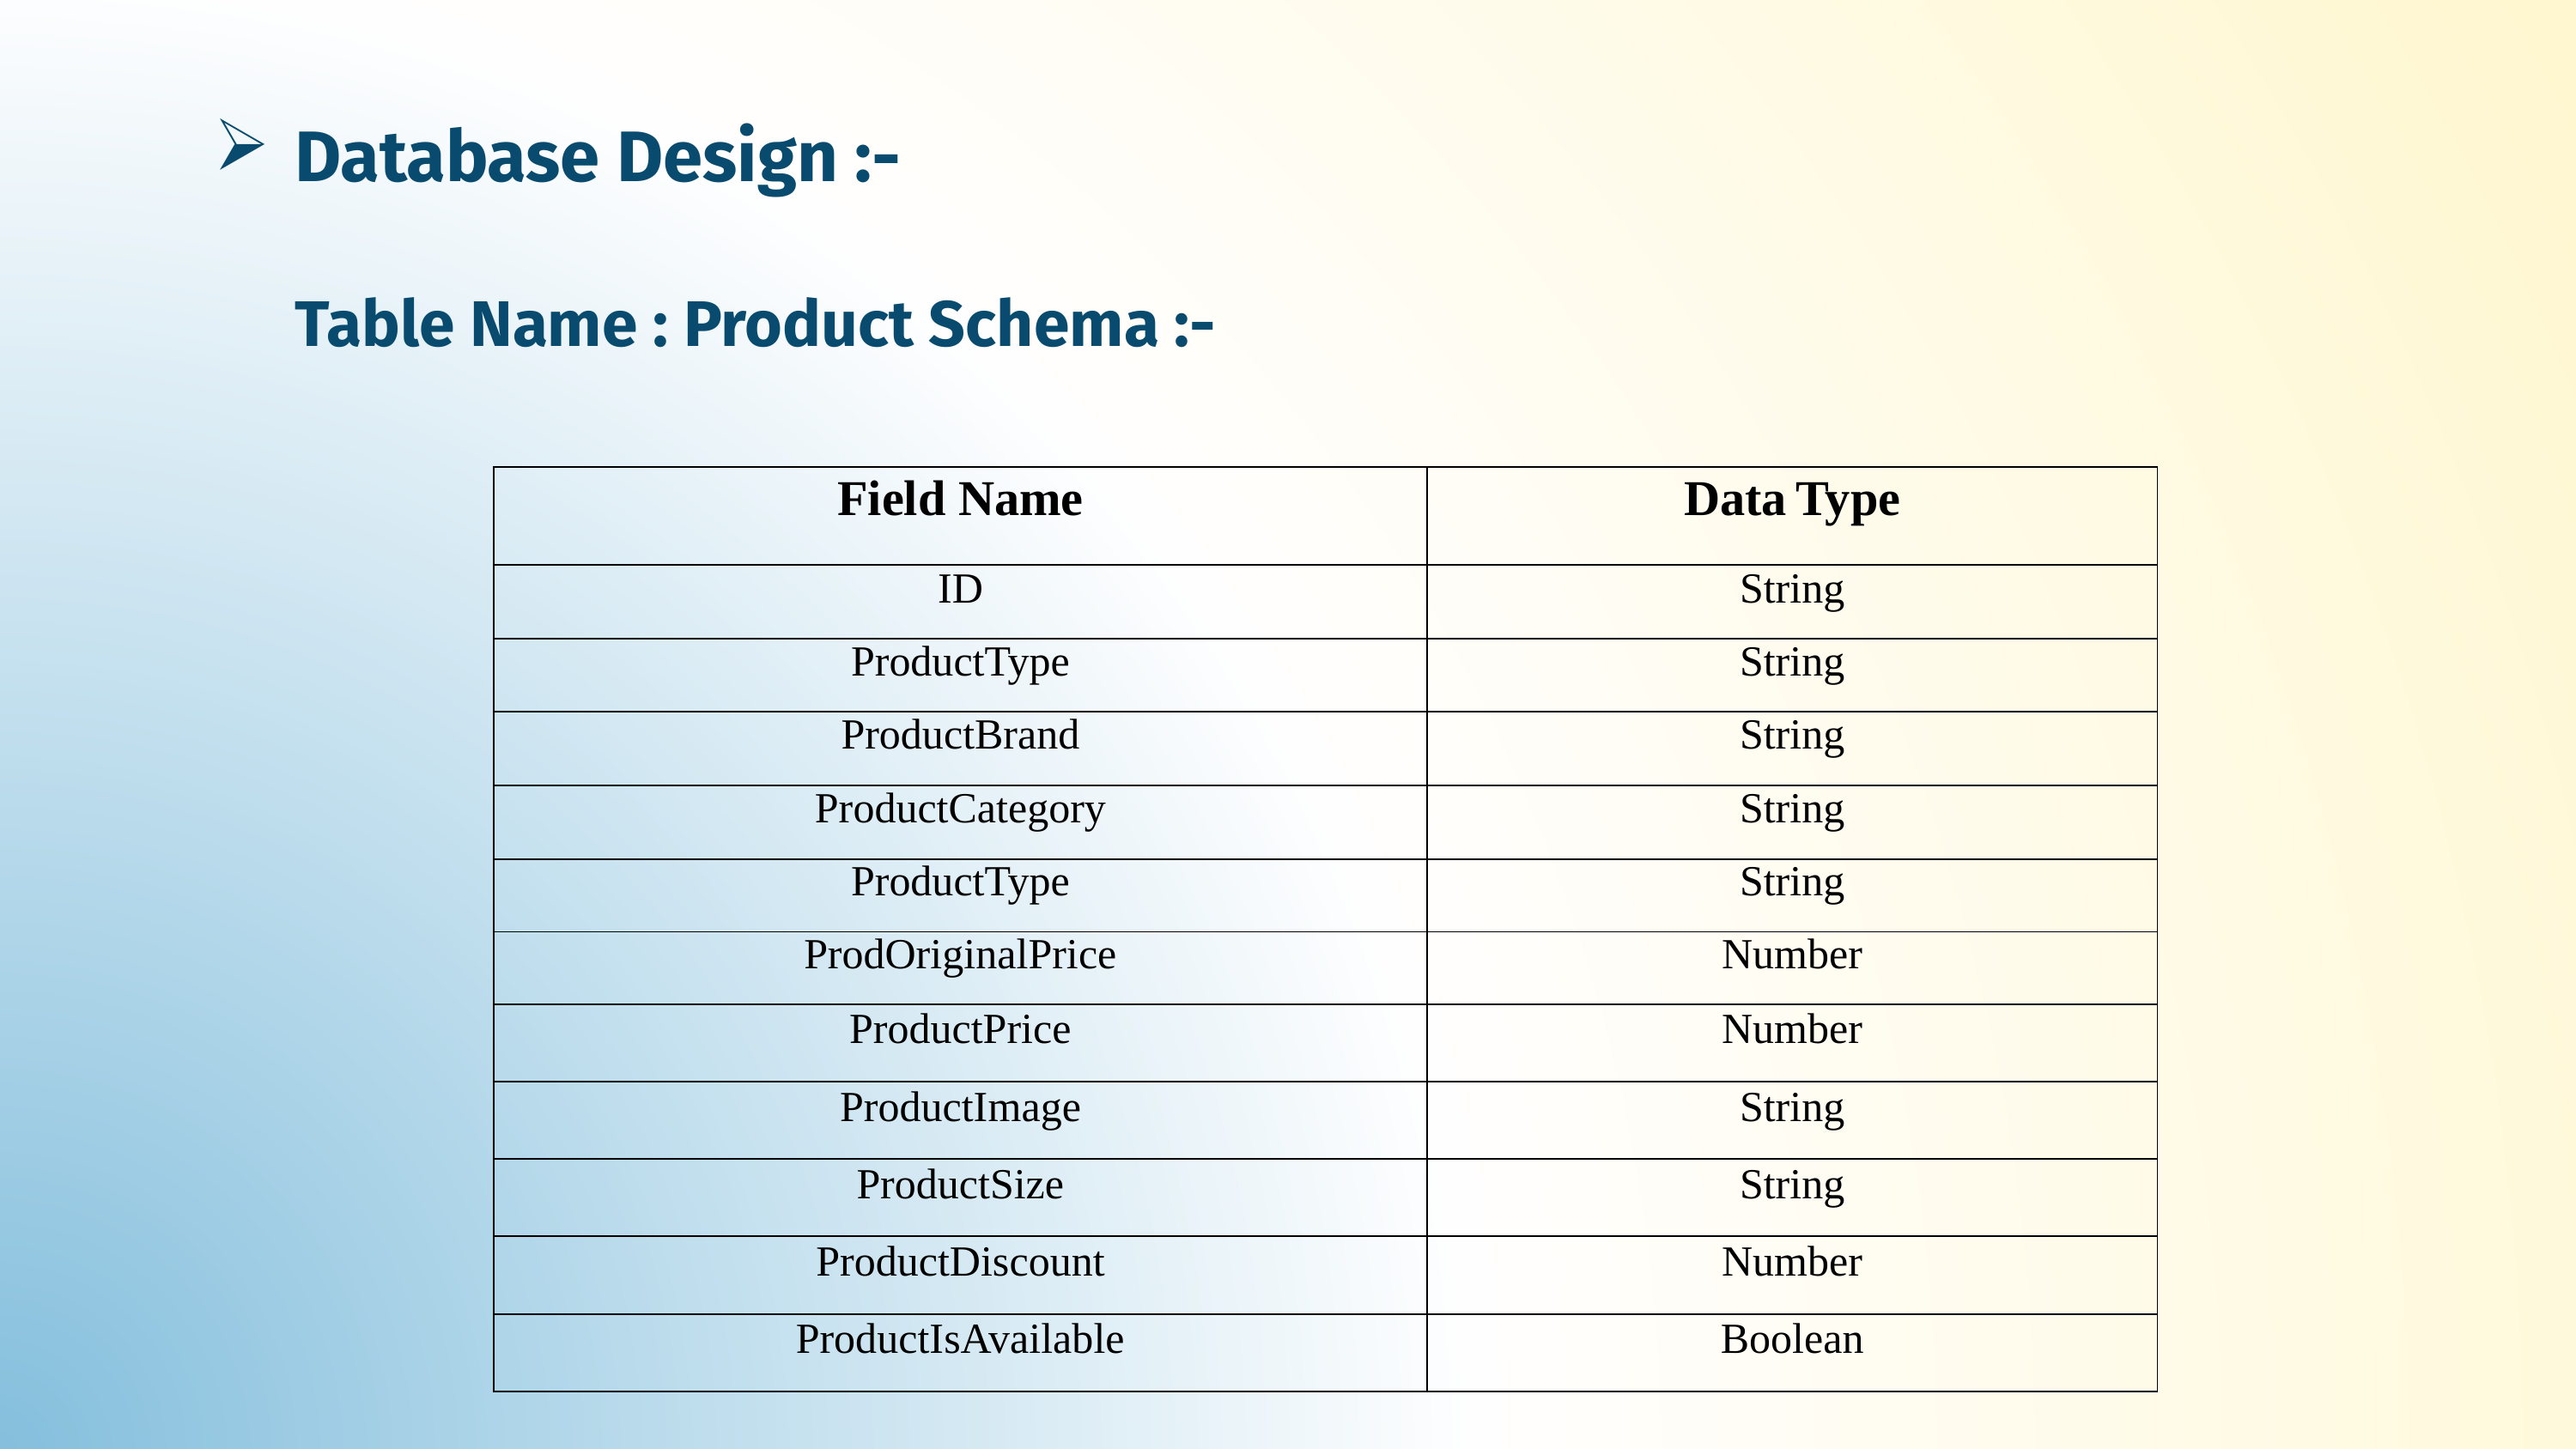

# Database Design :- Table Name : Product Schema :-
| Field Name | Data Type |
| --- | --- |
| ID | String |
| ProductType | String |
| ProductBrand | String |
| ProductCategory | String |
| ProductType | String |
| ProdOriginalPrice | Number |
| ProductPrice | Number |
| ProductImage | String |
| ProductSize | String |
| ProductDiscount | Number |
| ProductIsAvailable | Boolean |